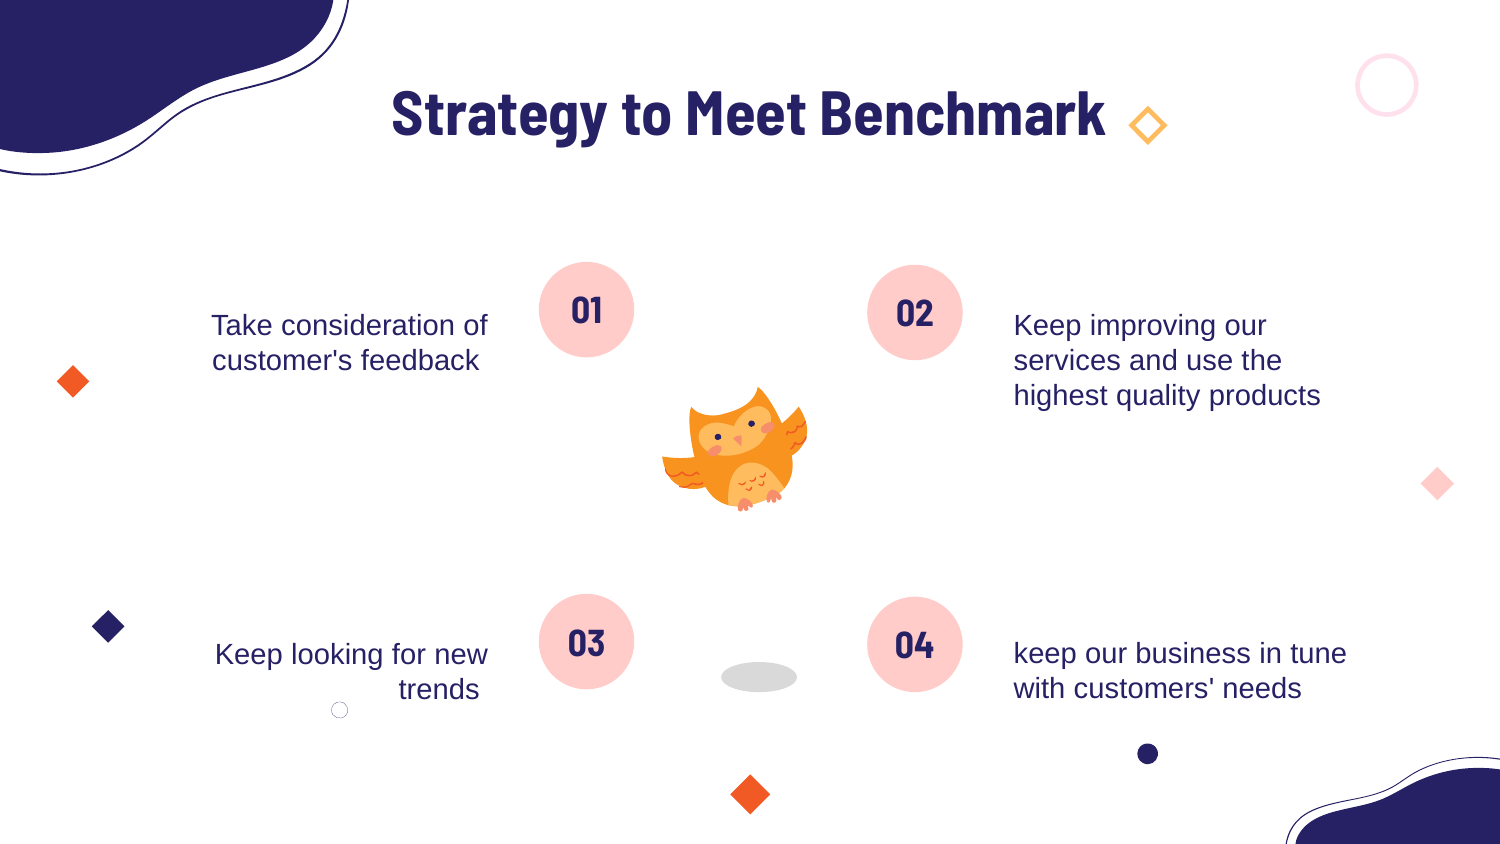

Strategy to Meet Benchmark​​

01
02
 Take consideration of customer's feedback
Keep improving our services and use the highest quality products

keep our business in tune with customers' needs
03
 Keep looking for new trends
04